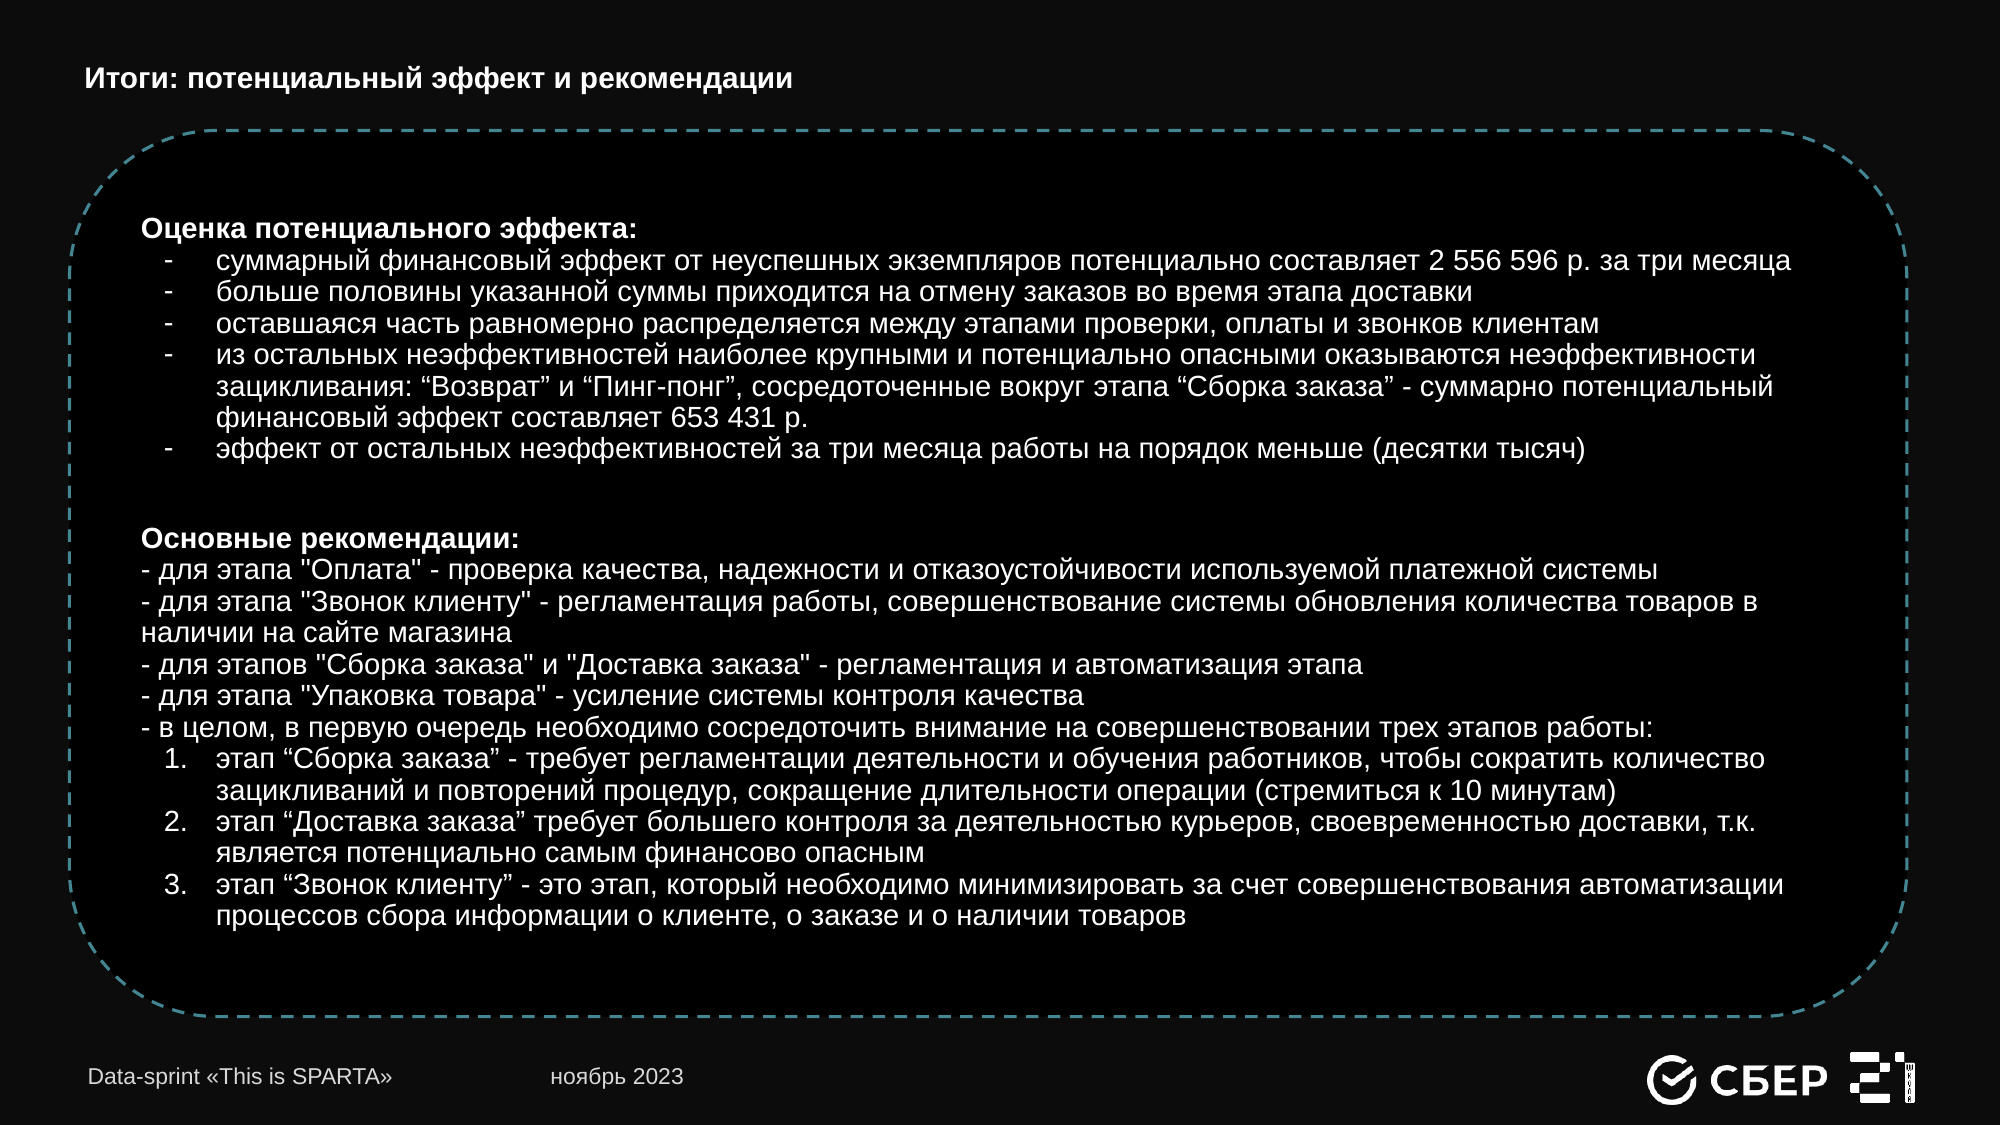

# Итоги: потенциальный эффект и рекомендации
пыц

Оценка потенциального эффекта:
суммарный финансовый эффект от неуспешных экземпляров потенциально составляет 2 556 596 р. за три месяца
больше половины указанной суммы приходится на отмену заказов во время этапа доставки
оставшаяся часть равномерно распределяется между этапами проверки, оплаты и звонков клиентам
из остальных неэффективностей наиболее крупными и потенциально опасными оказываются неэффективности зацикливания: “Возврат” и “Пинг-понг”, сосредоточенные вокруг этапа “Сборка заказа” - суммарно потенциальный финансовый эффект составляет 653 431 р.
эффект от остальных неэффективностей за три месяца работы на порядок меньше (десятки тысяч)

Основные рекомендации:
- для этапа "Оплата" - проверка качества, надежности и отказоустойчивости используемой платежной системы
- для этапа "Звонок клиенту" - регламентация работы, совершенствование системы обновления количества товаров в наличии на сайте магазина
- для этапов "Сборка заказа" и "Доставка заказа" - регламентация и автоматизация этапа
- для этапа "Упаковка товара" - усиление системы контроля качества
- в целом, в первую очередь необходимо сосредоточить внимание на совершенствовании трех этапов работы:
этап “Сборка заказа” - требует регламентации деятельности и обучения работников, чтобы сократить количество зацикливаний и повторений процедур, сокращение длительности операции (стремиться к 10 минутам)
этап “Доставка заказа” требует большего контроля за деятельностью курьеров, своевременностью доставки, т.к. является потенциально самым финансово опасным
этап “Звонок клиенту” - это этап, который необходимо минимизировать за счет совершенствования автоматизации процессов сбора информации о клиенте, о заказе и о наличии товаров